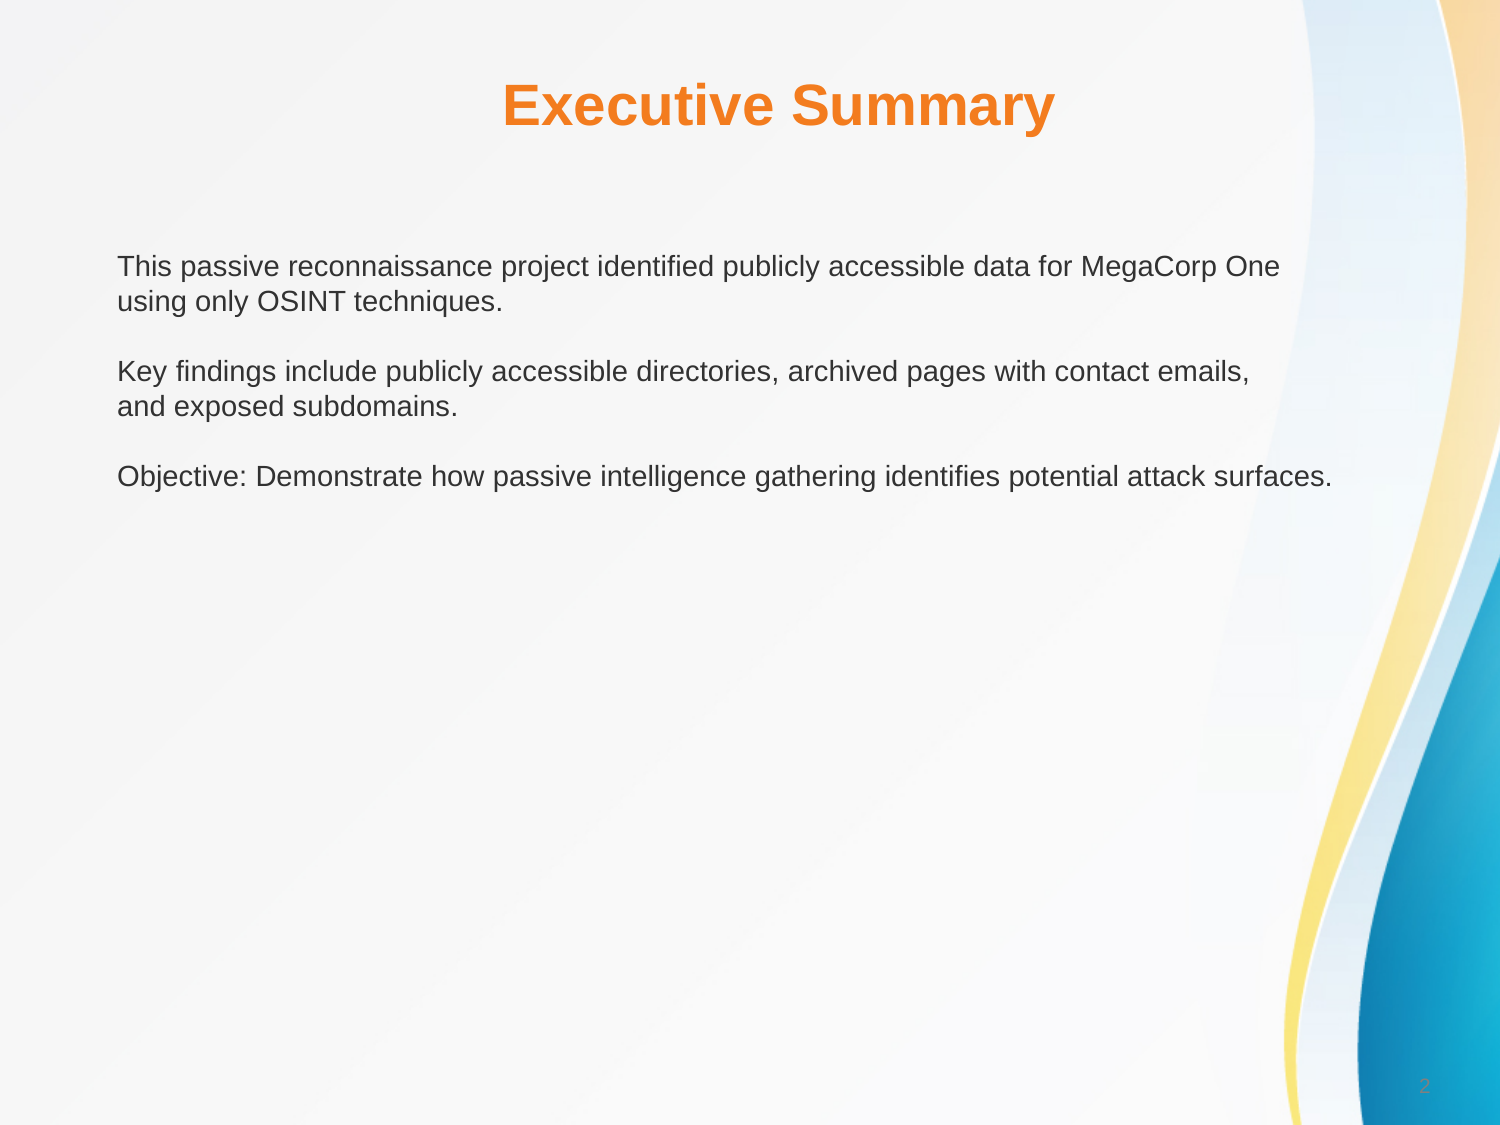

Executive Summary
This passive reconnaissance project identified publicly accessible data for MegaCorp One
using only OSINT techniques.

Key findings include publicly accessible directories, archived pages with contact emails,
and exposed subdomains.

Objective: Demonstrate how passive intelligence gathering identifies potential attack surfaces.

2